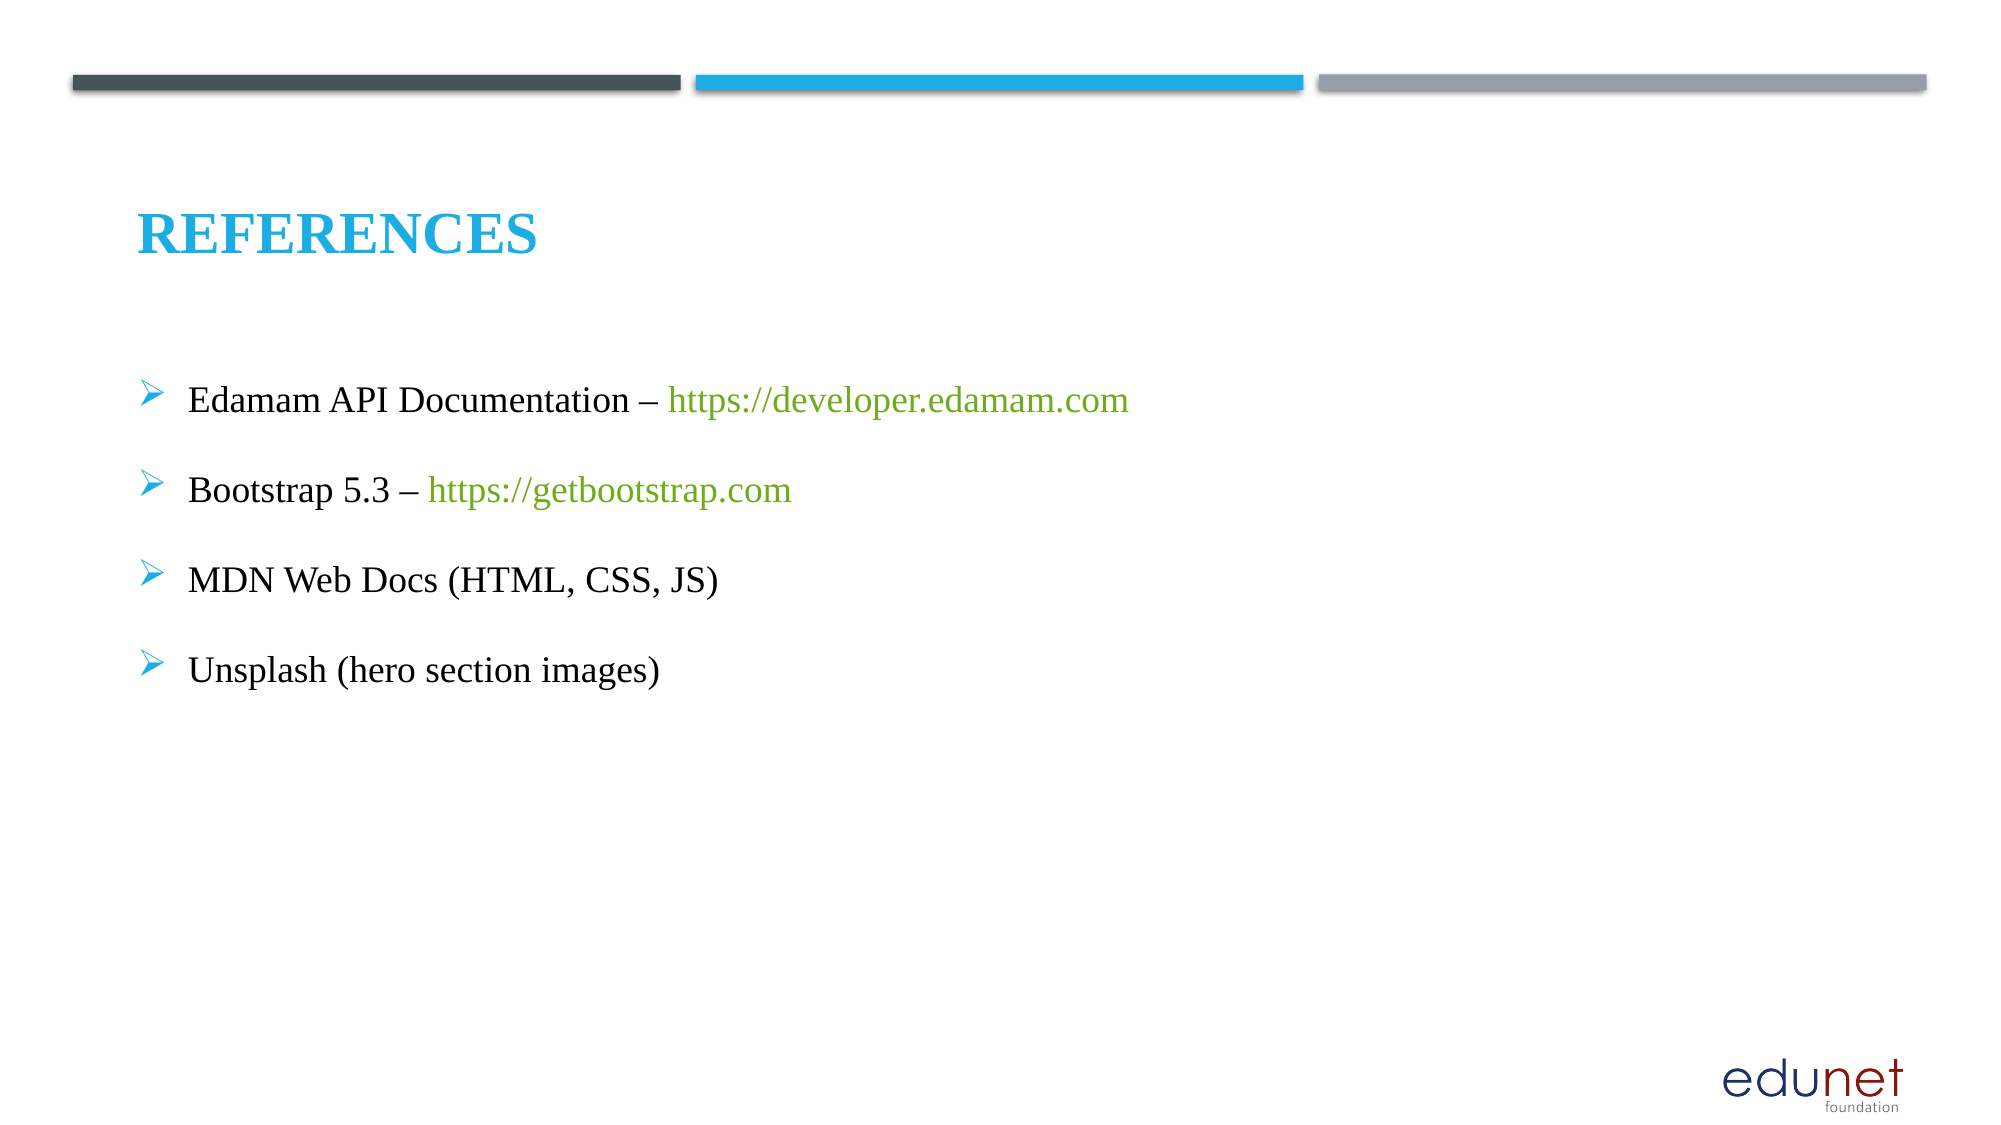

# References
Edamam API Documentation – https://developer.edamam.com

Bootstrap 5.3 – https://getbootstrap.com

MDN Web Docs (HTML, CSS, JS)

Unsplash (hero section images)